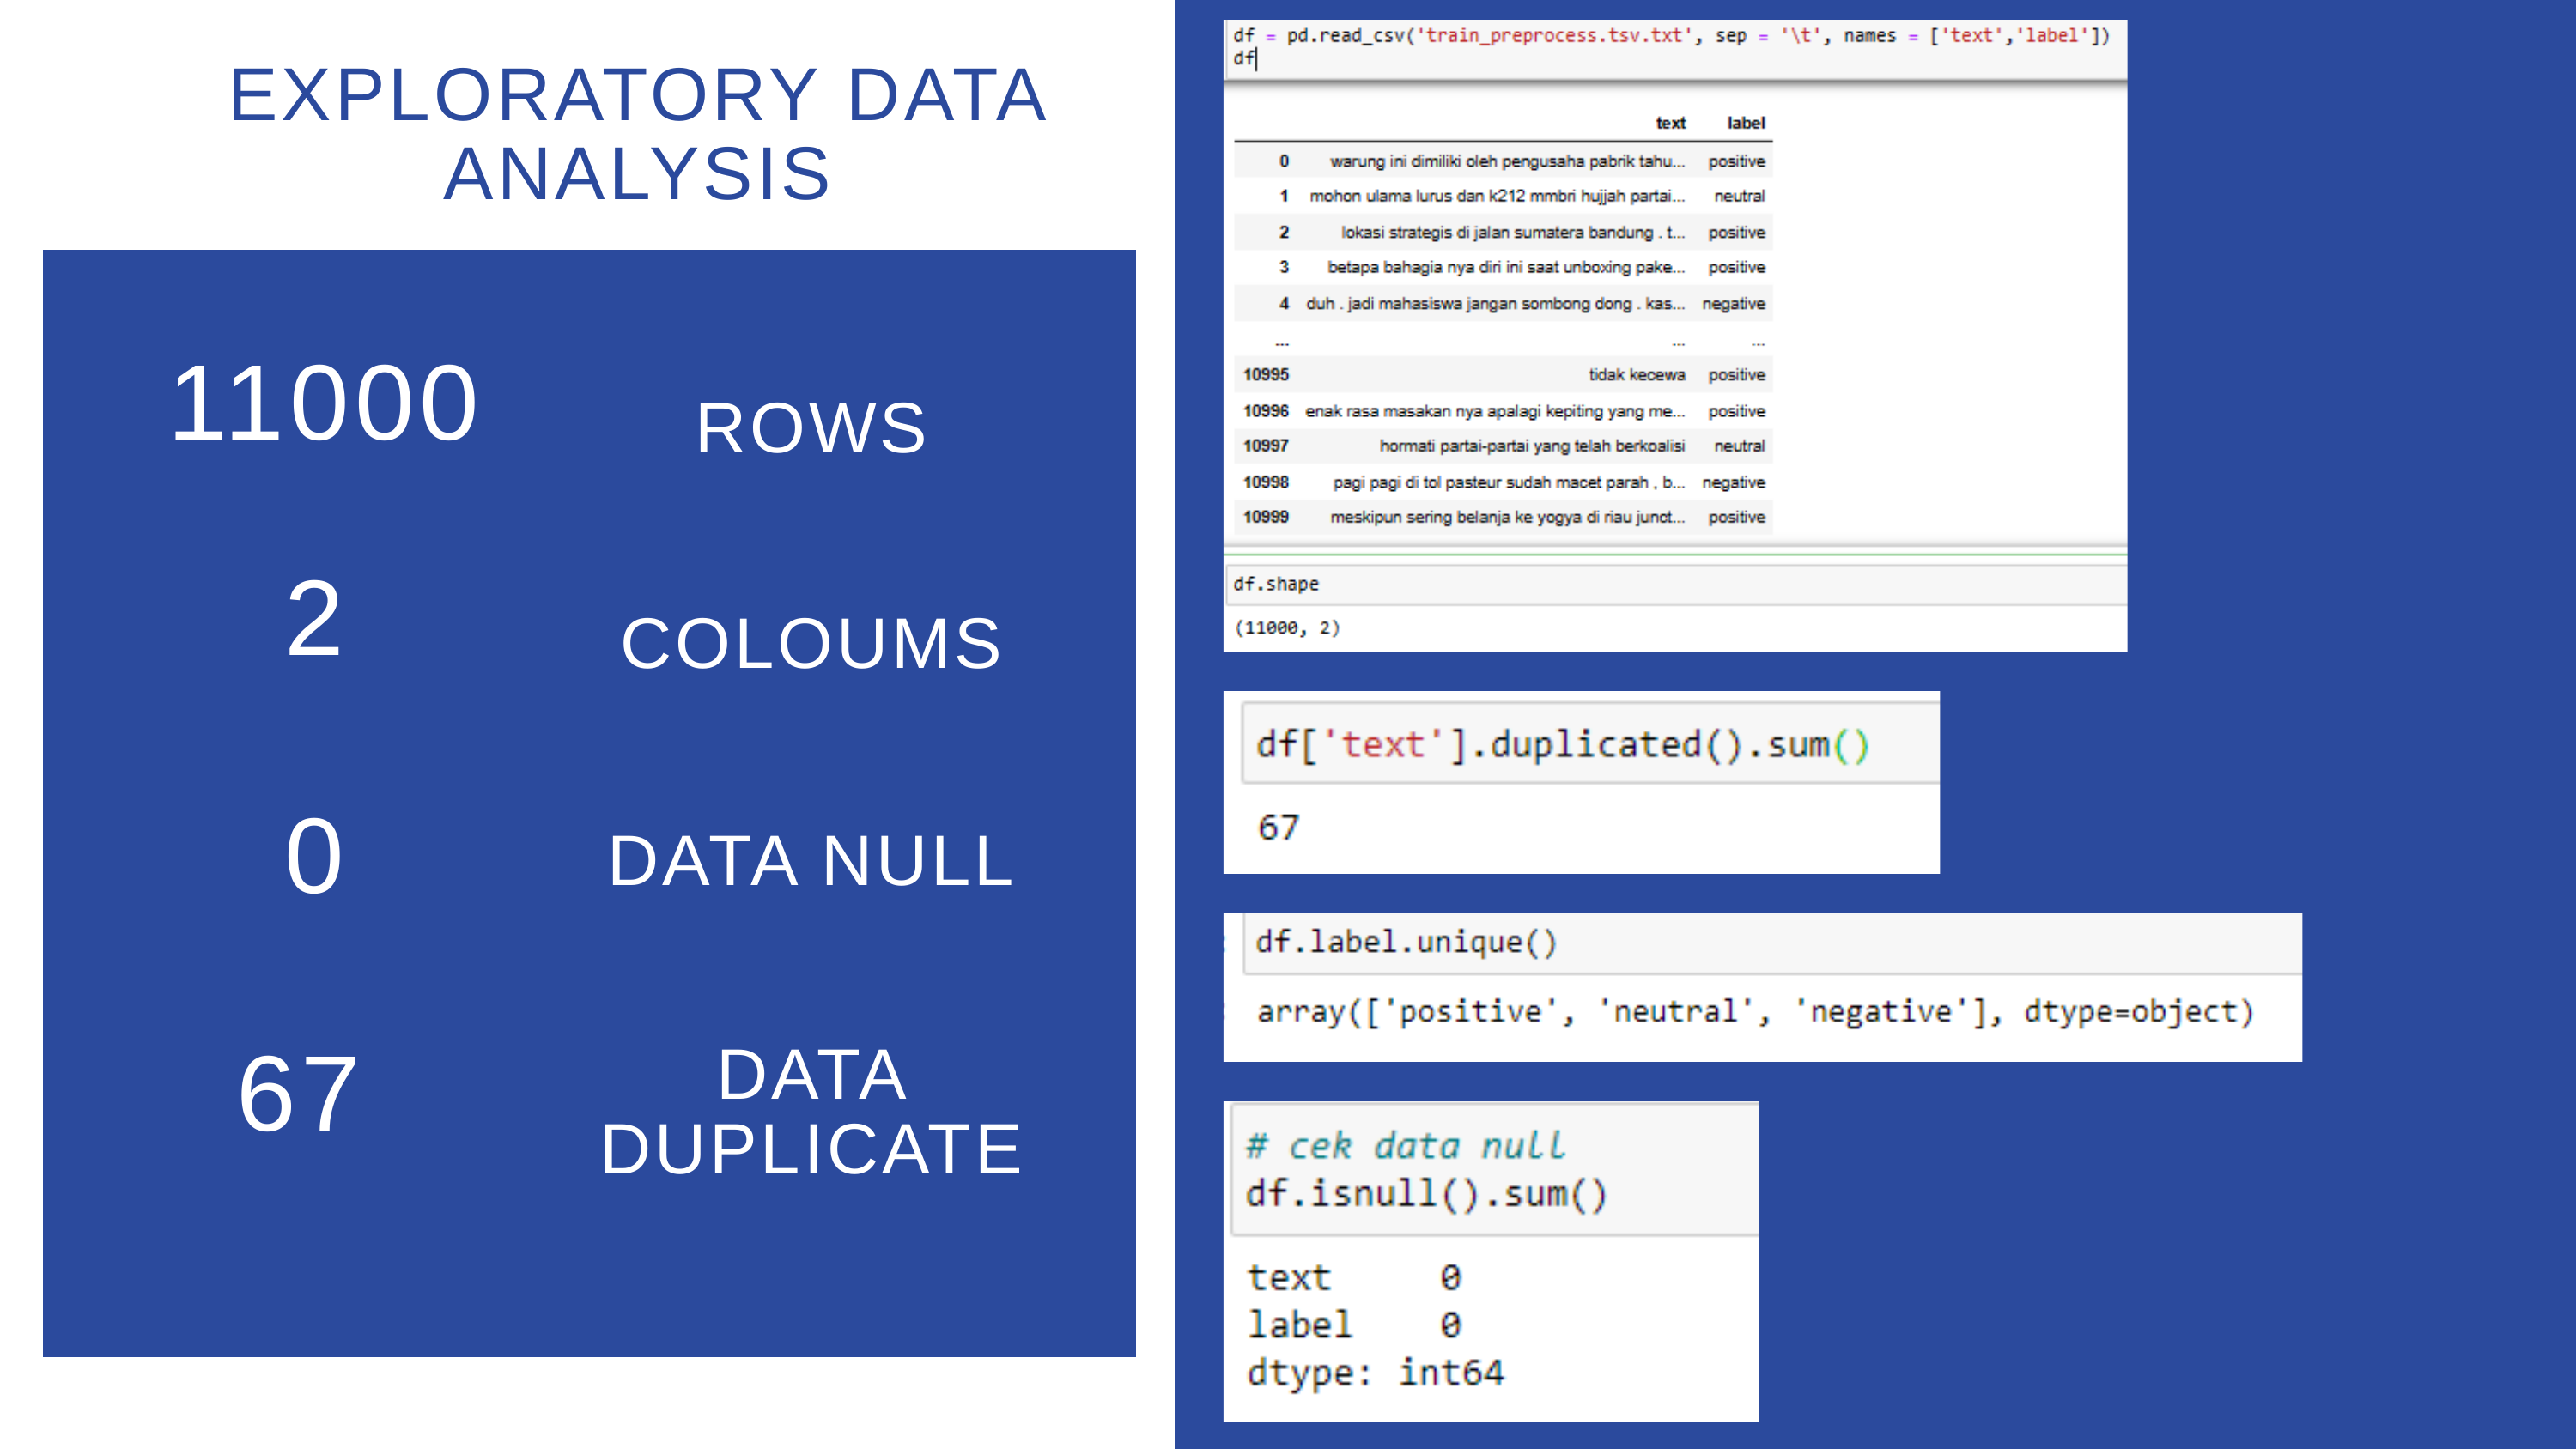

EXPLORATORY DATA
ANALYSIS

11000
ROWS
2
COLOUMS

0
DATA NULL

DATA DUPLICATE
67